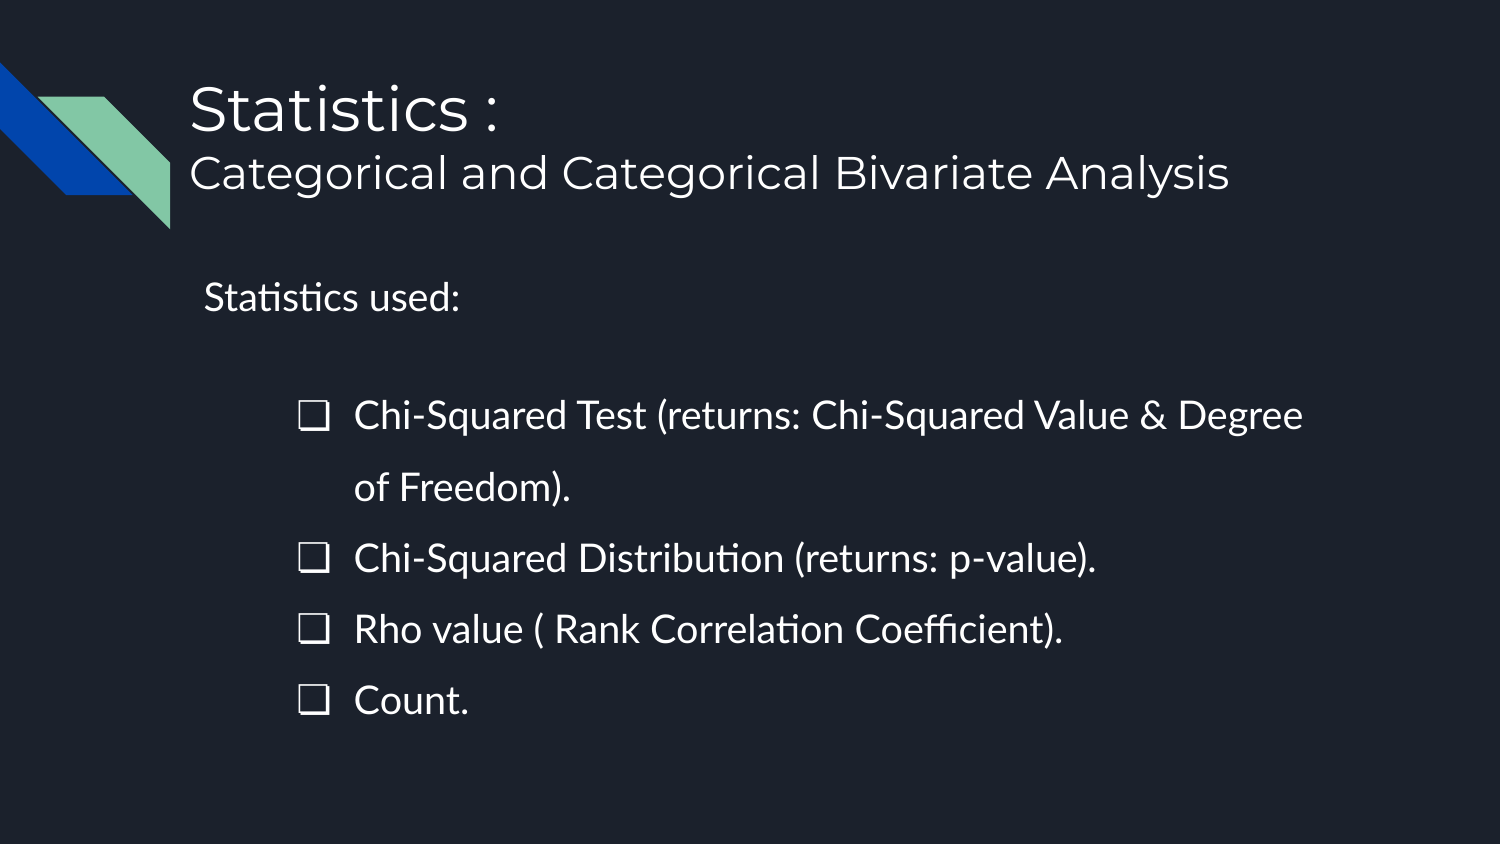

# Statistics :
Categorical and Categorical Bivariate Analysis
Statistics used:

Chi-Squared Test (returns: Chi-Squared Value & Degree of Freedom).
Chi-Squared Distribution (returns: p-value).
Rho value ( Rank Correlation Coefficient).
Count.